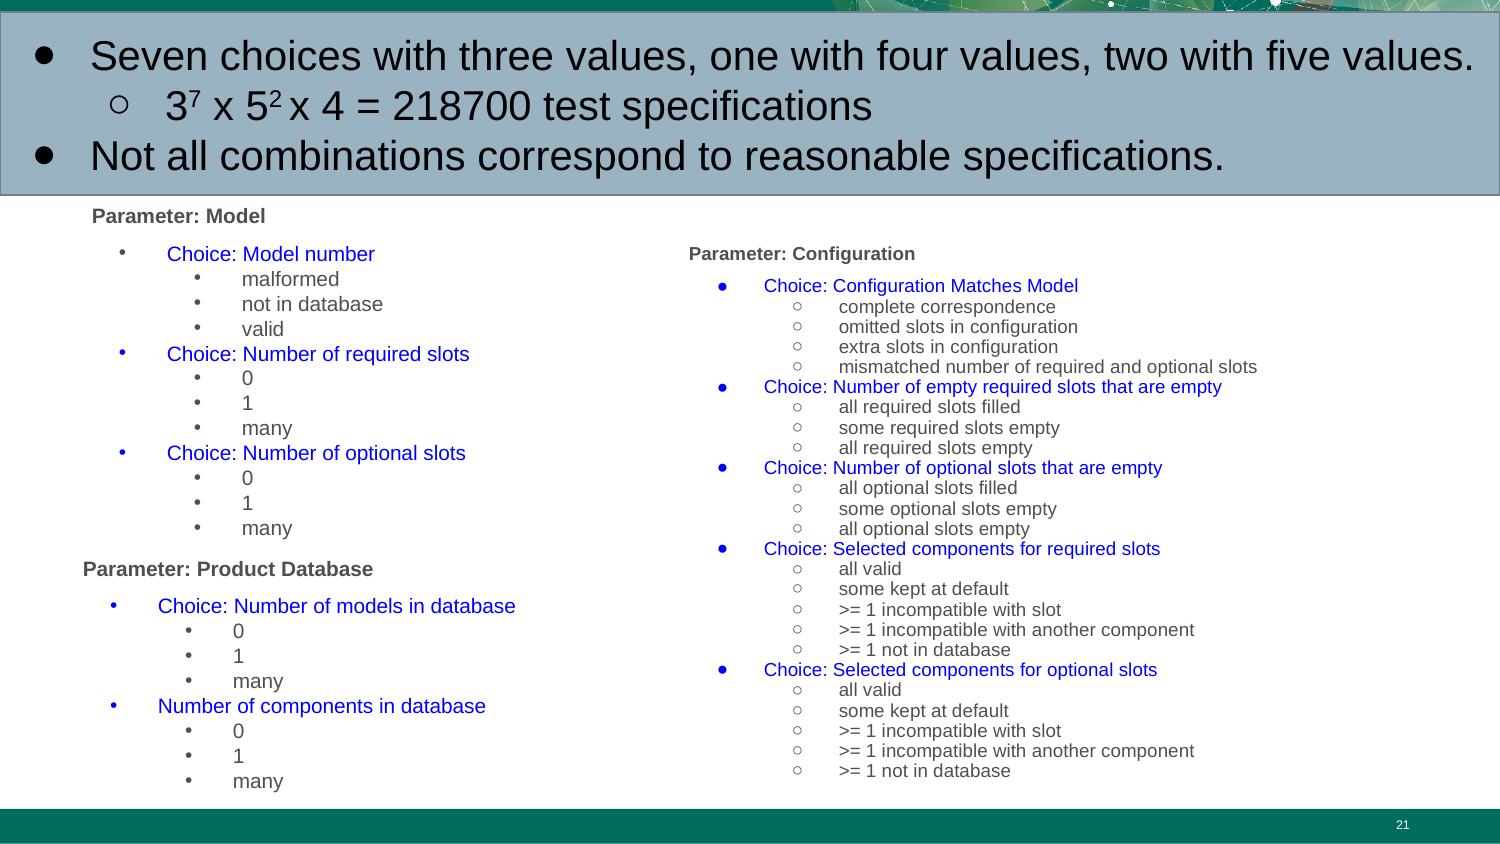

Seven choices with three values, one with four values, two with five values.
37 x 52 x 4 = 218700 test specifications
Not all combinations correspond to reasonable specifications.
# Values for Each Choice
Parameter: Model
Choice: Model number
malformed
not in database
valid
Choice: Number of required slots
0
1
many
Choice: Number of optional slots
0
1
many

Parameter: Configuration
Choice: Configuration Matches Model
complete correspondence
omitted slots in configuration
extra slots in configuration
mismatched number of required and optional slots
Choice: Number of empty required slots that are empty
all required slots filled
some required slots empty
all required slots empty
Choice: Number of optional slots that are empty
all optional slots filled
some optional slots empty
all optional slots empty
Choice: Selected components for required slots
all valid
some kept at default
>= 1 incompatible with slot
>= 1 incompatible with another component
>= 1 not in database
Choice: Selected components for optional slots
all valid
some kept at default
>= 1 incompatible with slot
>= 1 incompatible with another component
>= 1 not in database
Parameter: Product Database
Choice: Number of models in database
0
1
many
Number of components in database
0
1
many
21